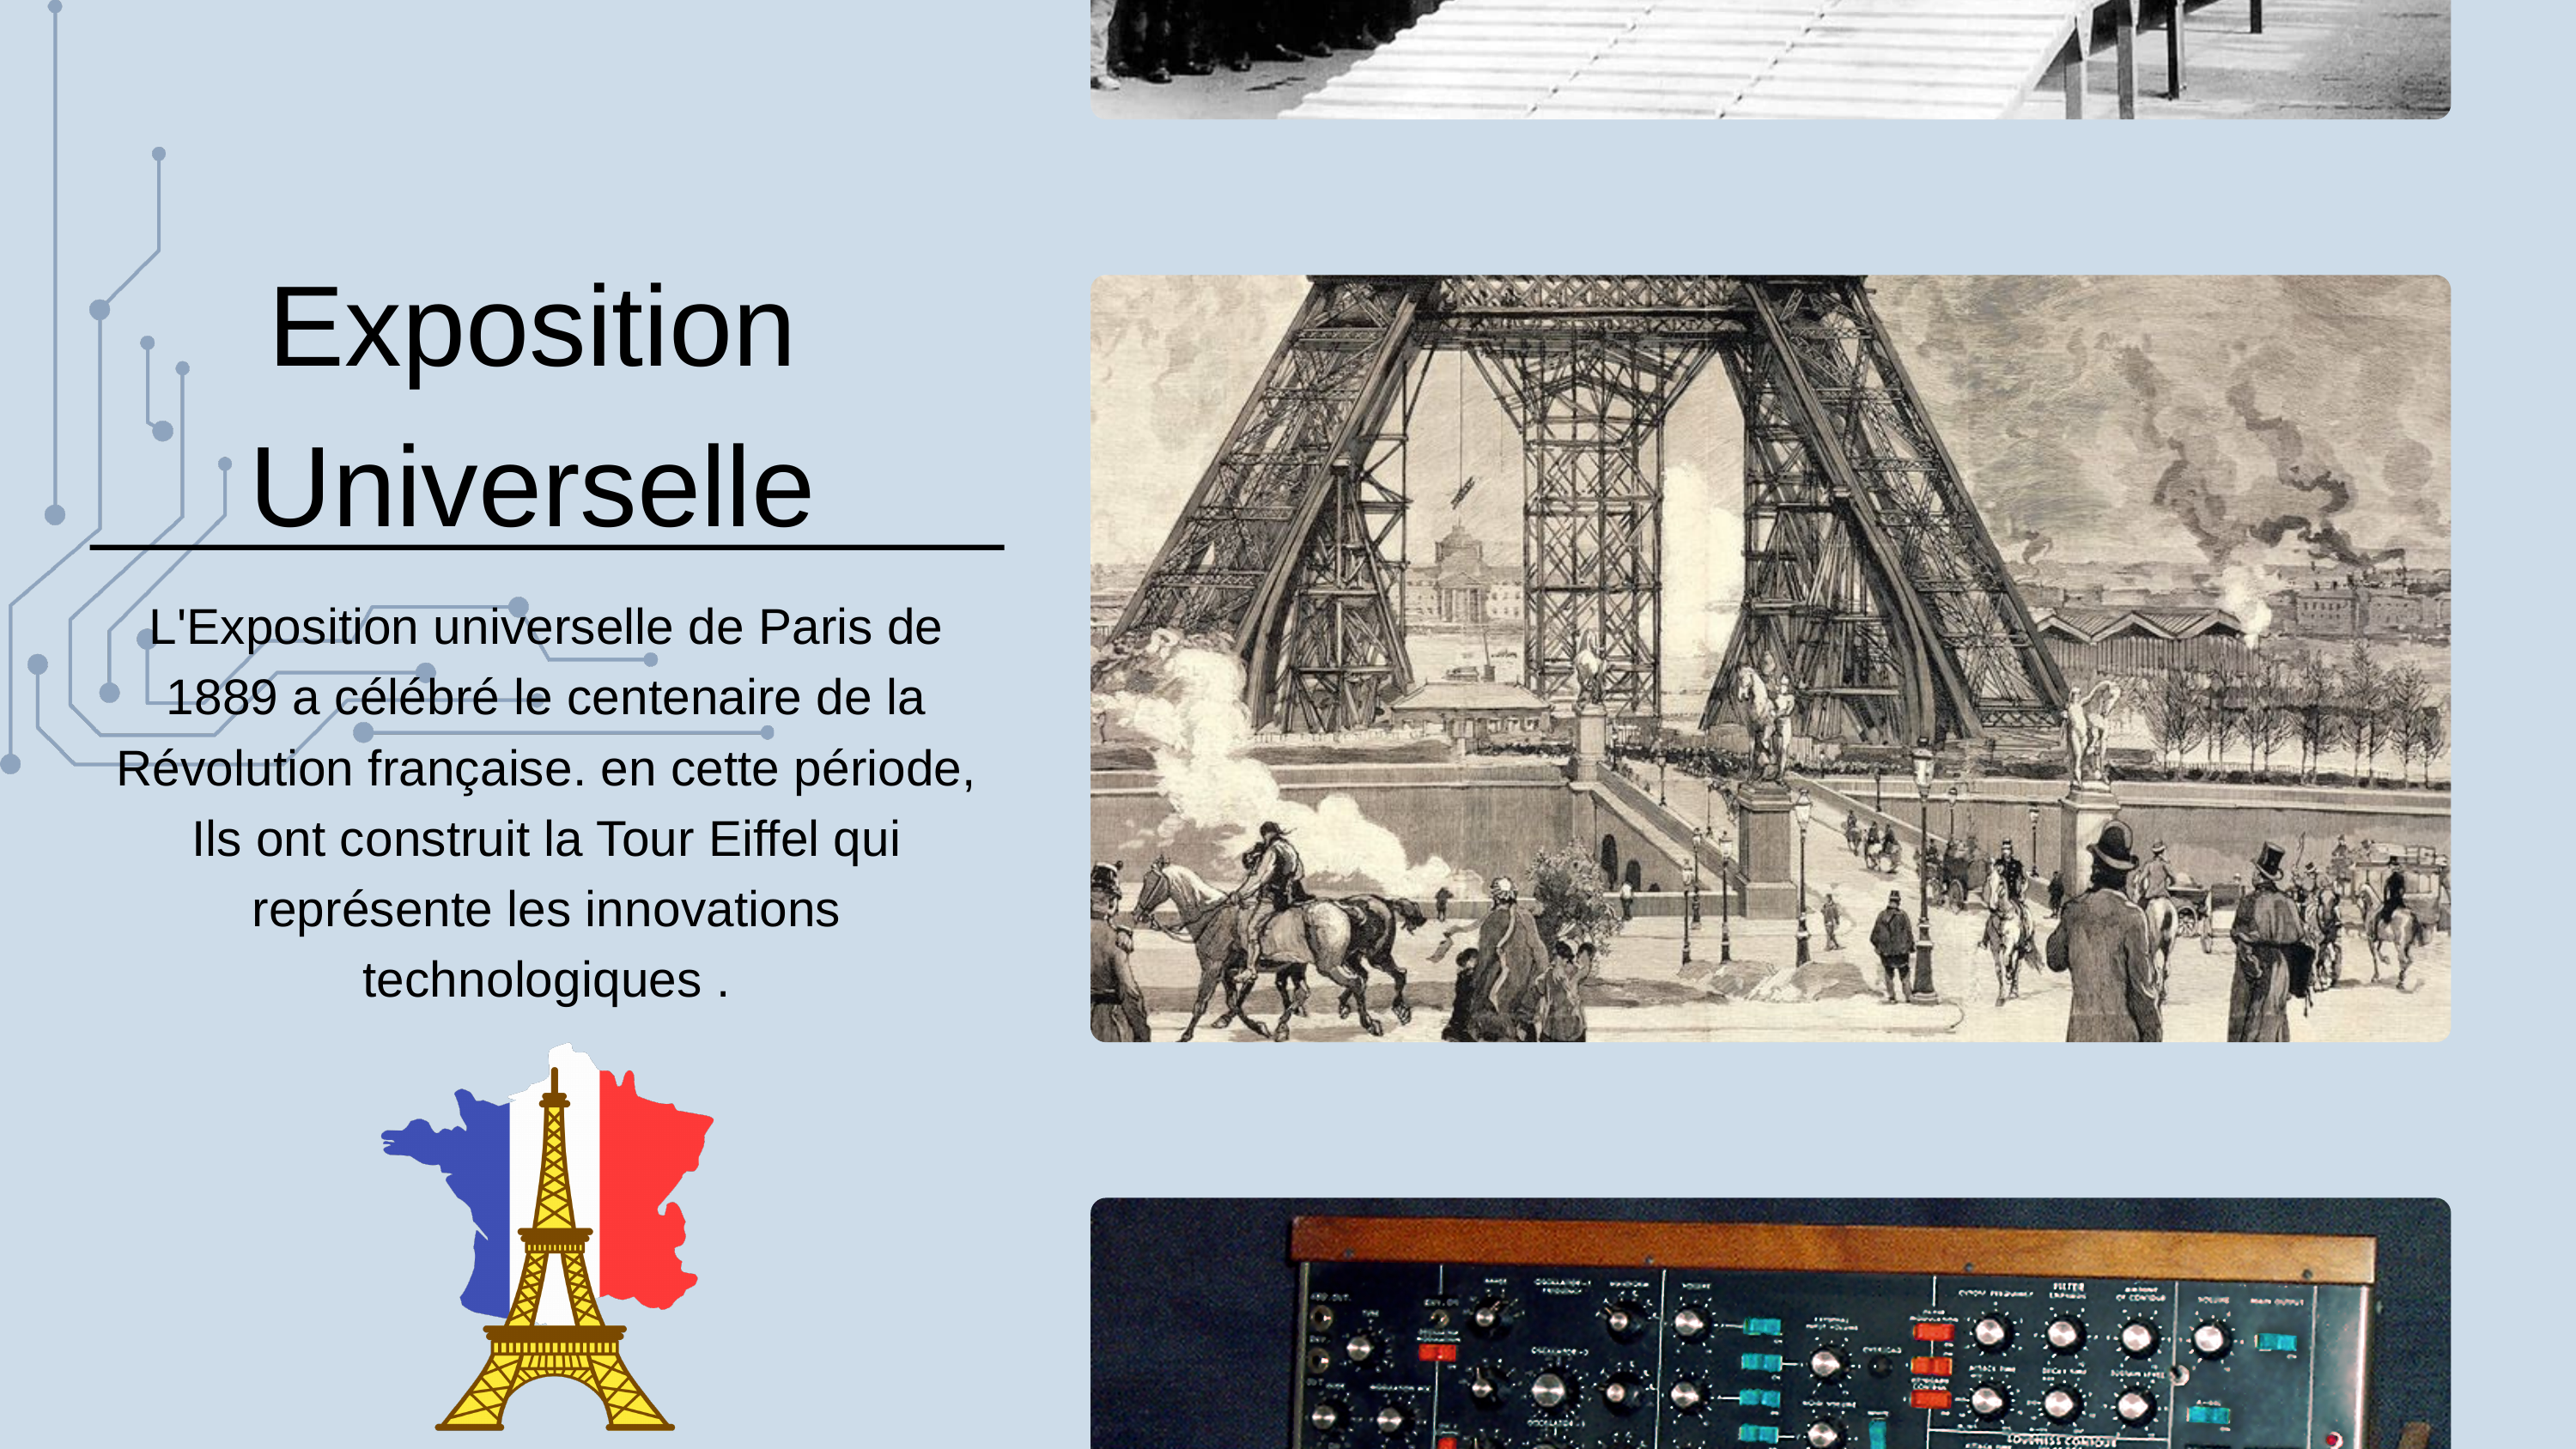

Exposition Universelle

L'Exposition universelle de Paris de 1889 a célébré le centenaire de la Révolution française. en cette période, Ils ont construit la Tour Eiffel qui représente les innovations technologiques .